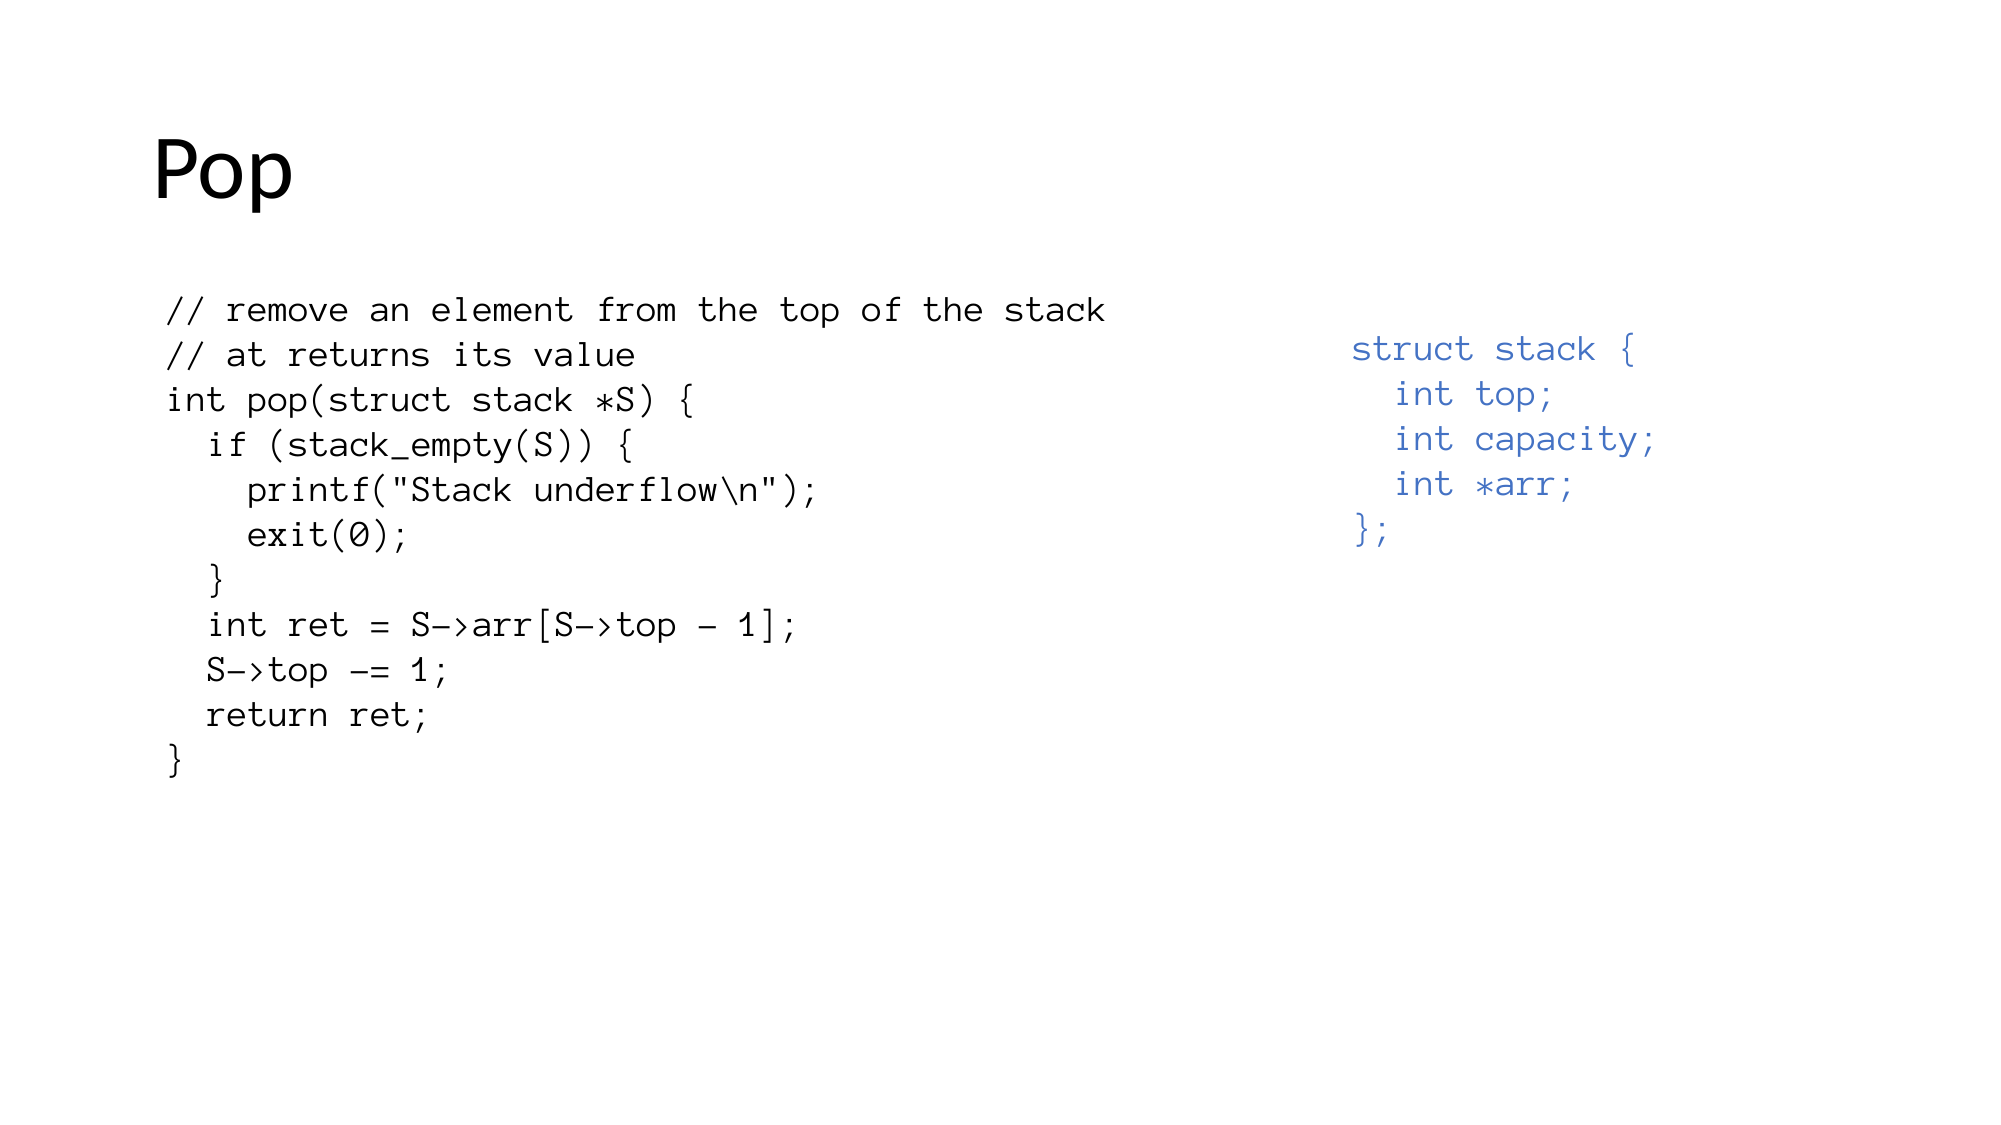

# Pop
// remove an element from the top of the stack
// at returns its value
int pop(struct stack *S) {
  if (stack_empty(S)) {
    printf("Stack underflow\n");
    exit(0);
  }
  int ret = S->arr[S->top - 1];
  S->top -= 1;
  return ret;
}
struct stack {
  int top;
  int capacity;
  int *arr;
};